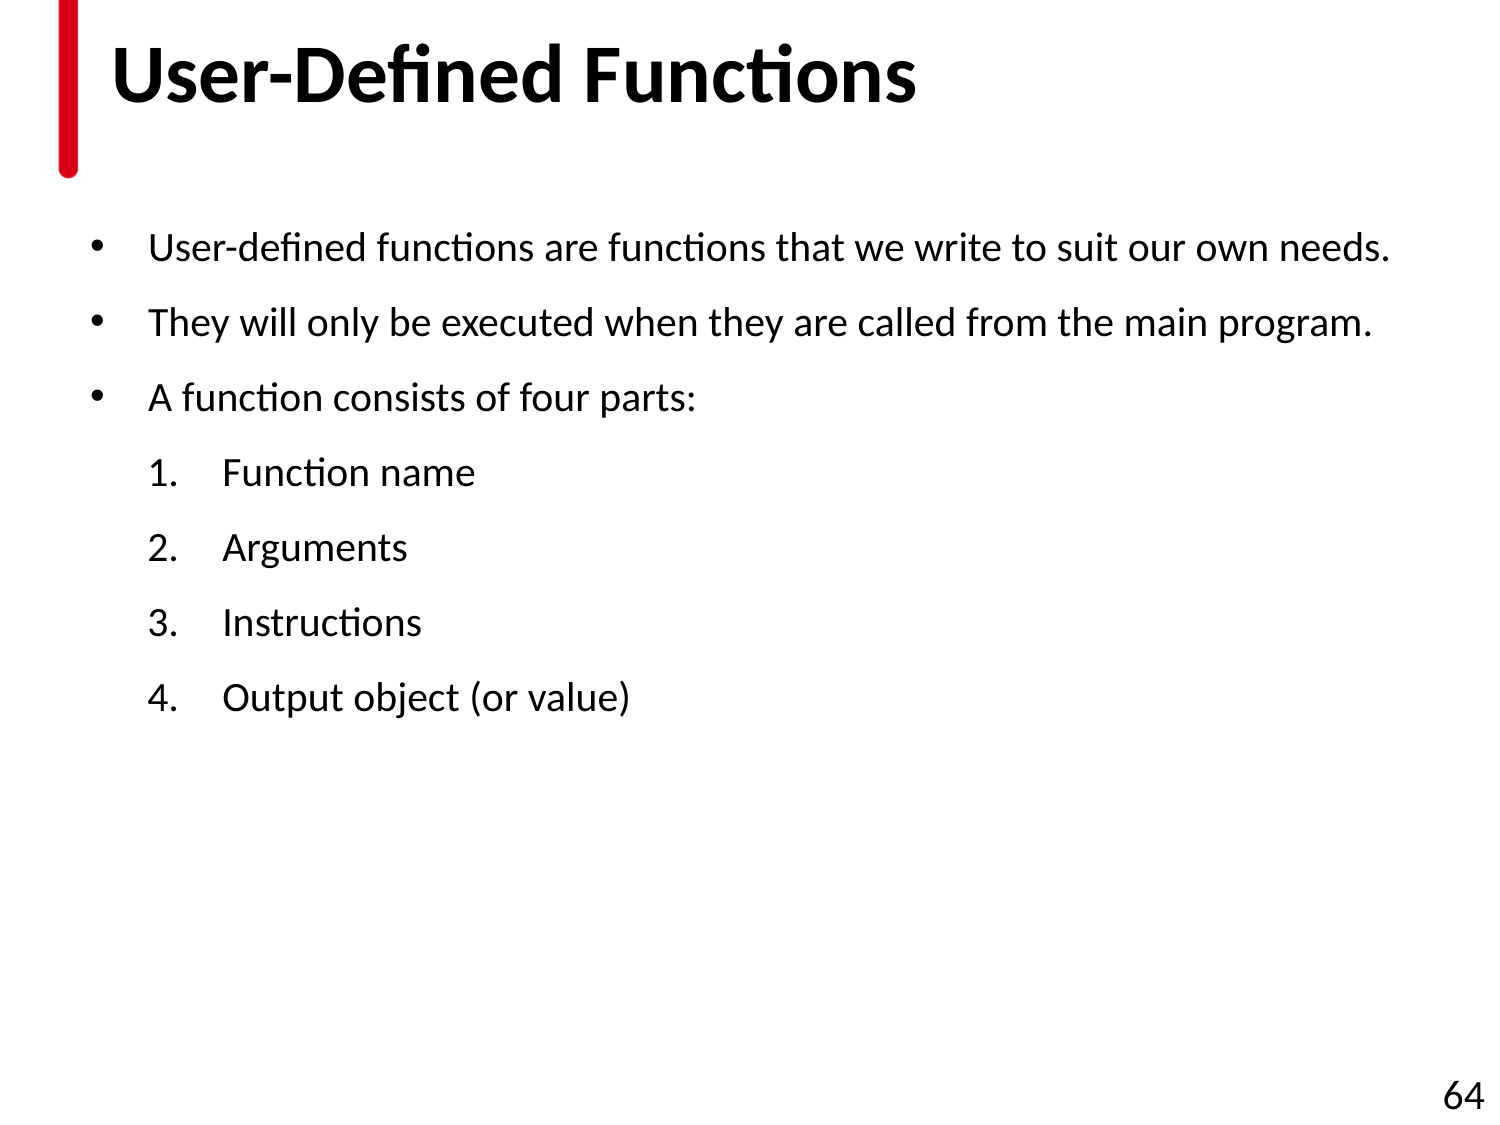

# User-Defined Functions
User-defined functions are functions that we write to suit our own needs.
They will only be executed when they are called from the main program.
A function consists of four parts:
Function name
Arguments
Instructions
Output object (or value)